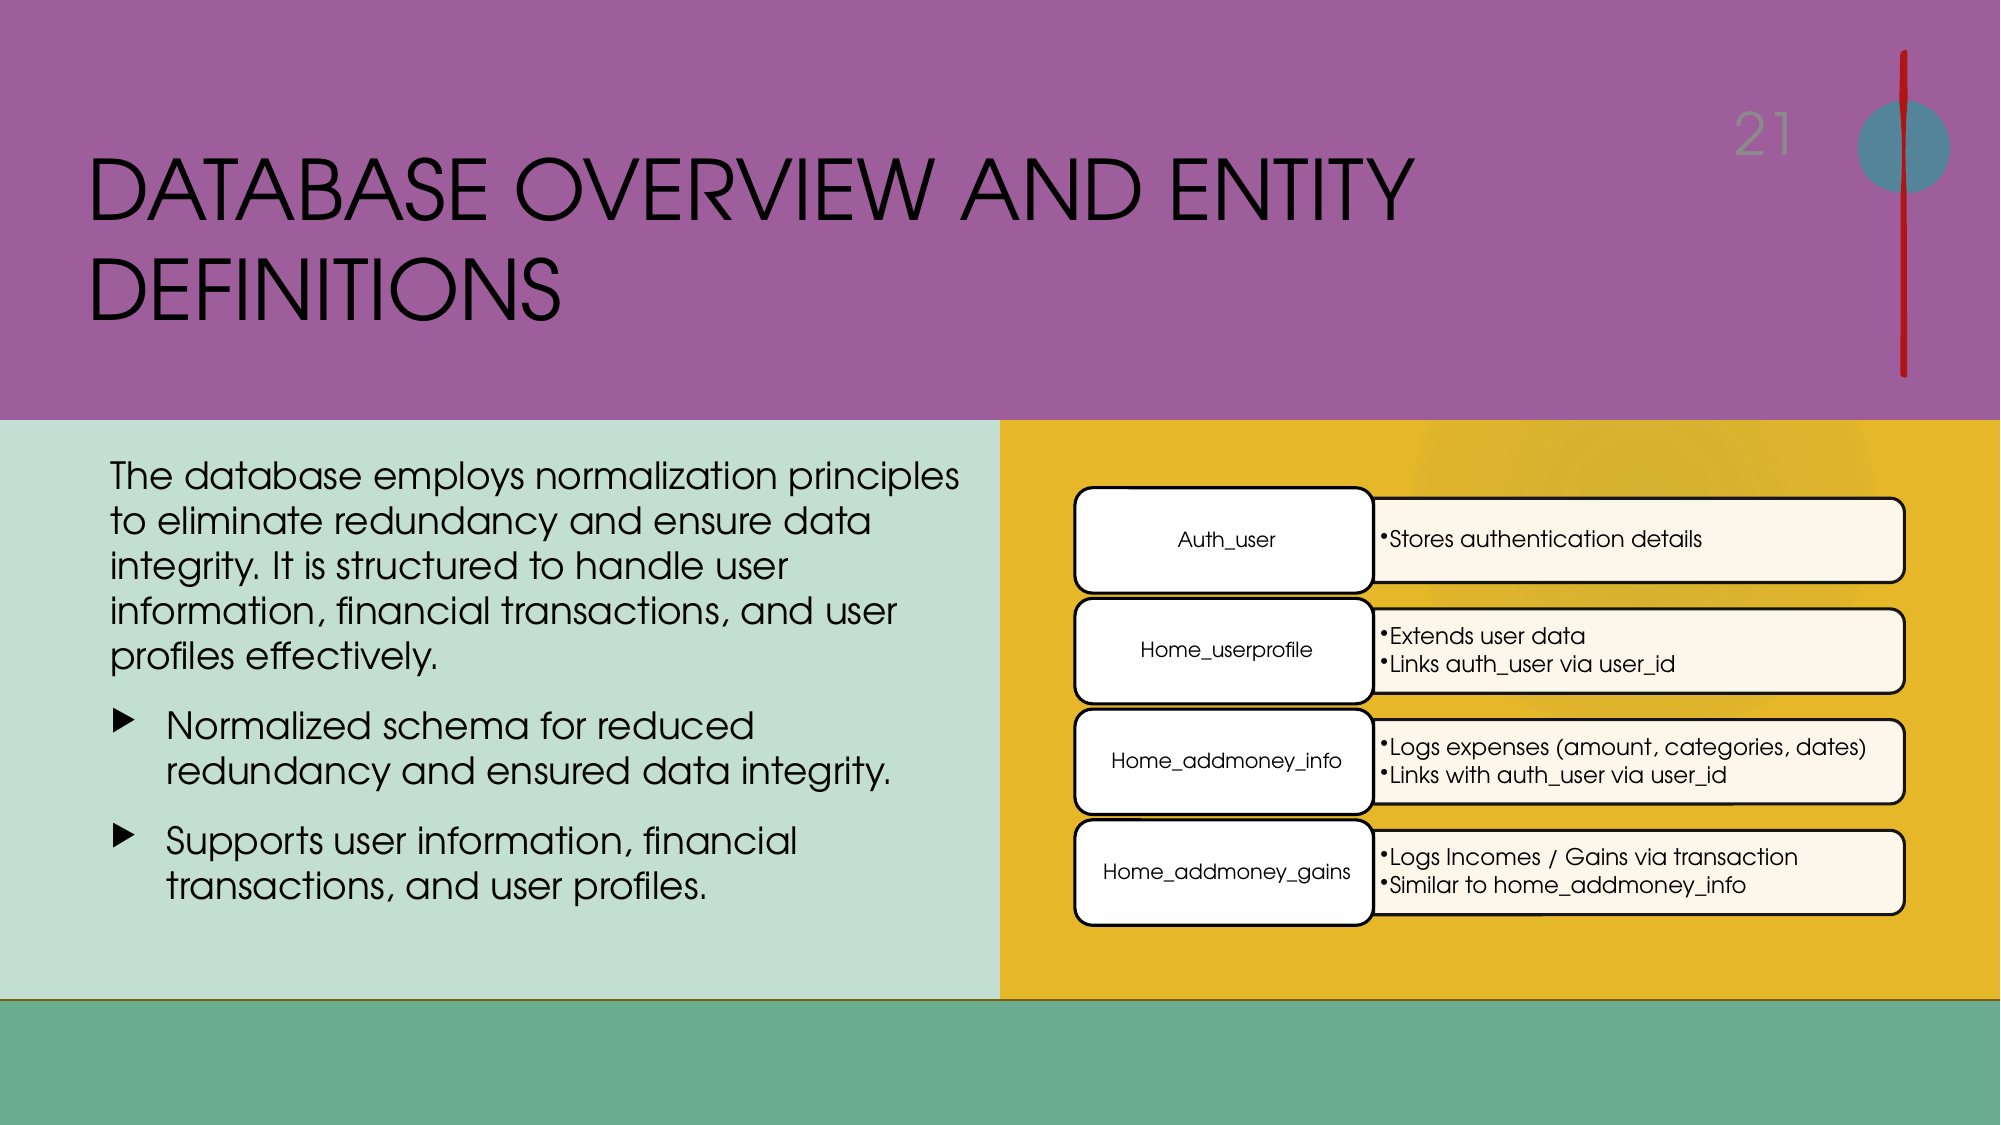

21
# Database Overview and Entity Definitions
The database employs normalization principles to eliminate redundancy and ensure data integrity. It is structured to handle user information, financial transactions, and user profiles effectively.
Normalized schema for reduced redundancy and ensured data integrity.
Supports user information, financial transactions, and user profiles.
Stores authentication details
Auth_user
Extends user data
Links auth_user via user_id
Home_userprofile
Logs expenses (amount, categories, dates)
Links with auth_user via user_id
Home_addmoney_info
Logs Incomes / Gains via transaction
Similar to home_addmoney_info
Home_addmoney_gains